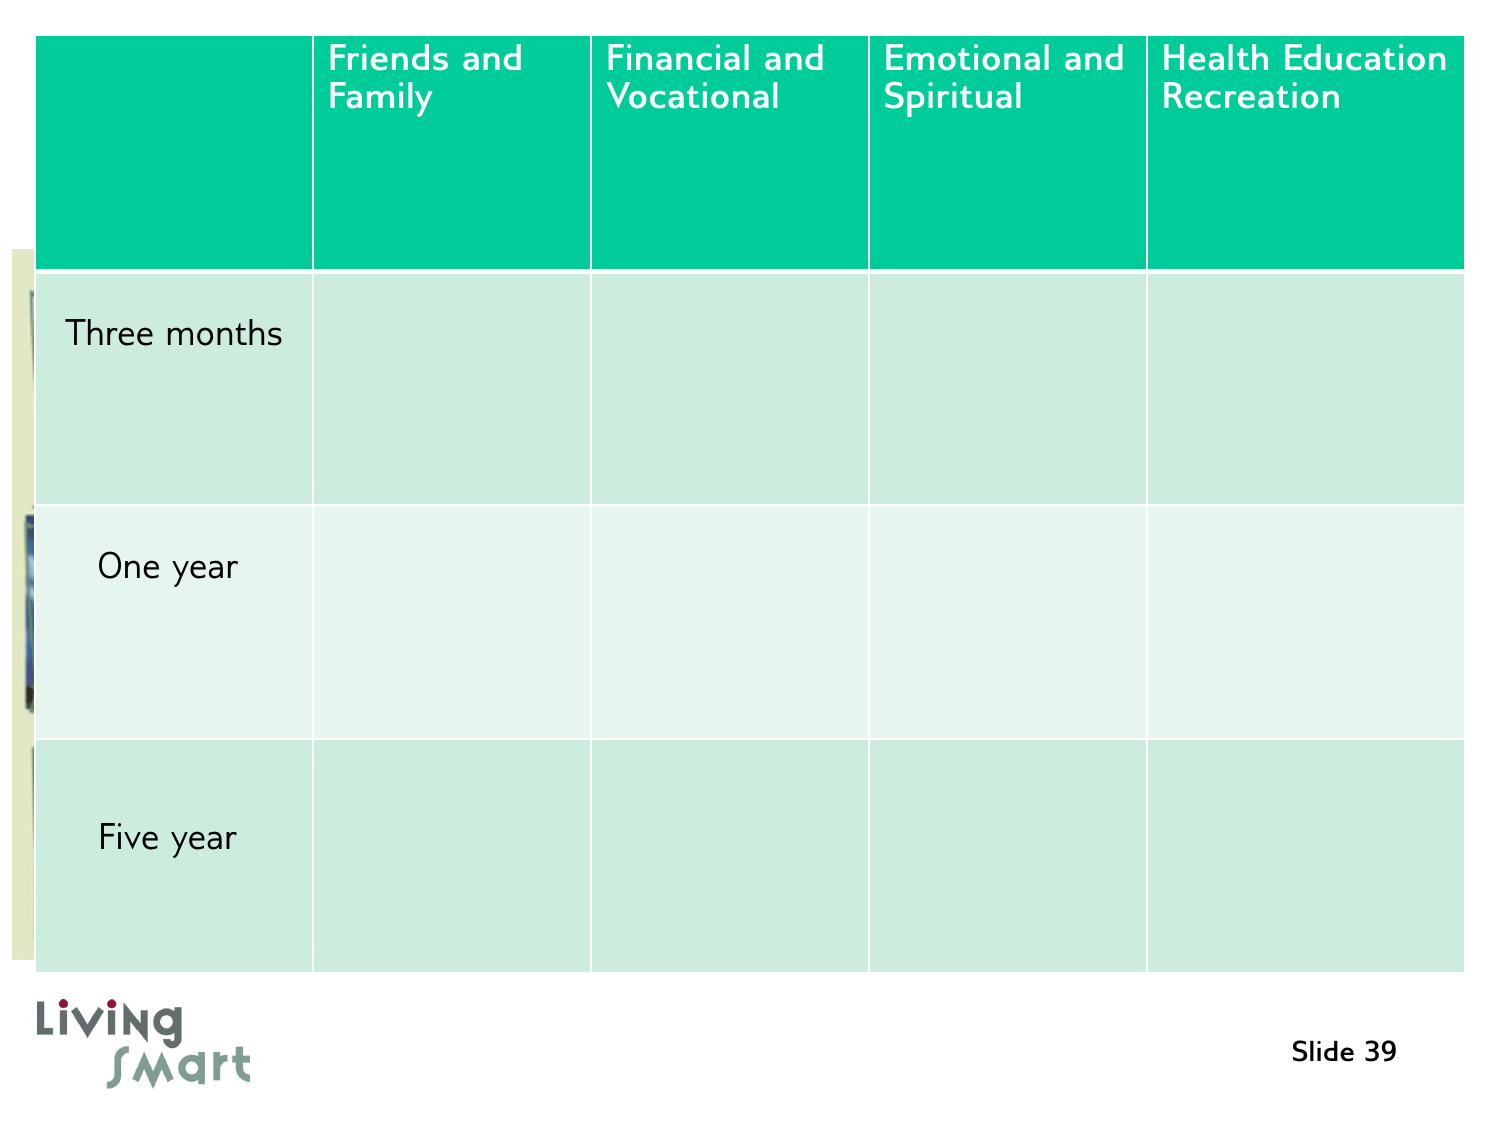

|  | Friends and Family | Financial and Vocational | Emotional and Spiritual | Health Education Recreation |
| --- | --- | --- | --- | --- |
| Three months |  |  |  |  |
| One year |  |  |  |  |
| Five year |  |  |  |  |
#
Slide 39